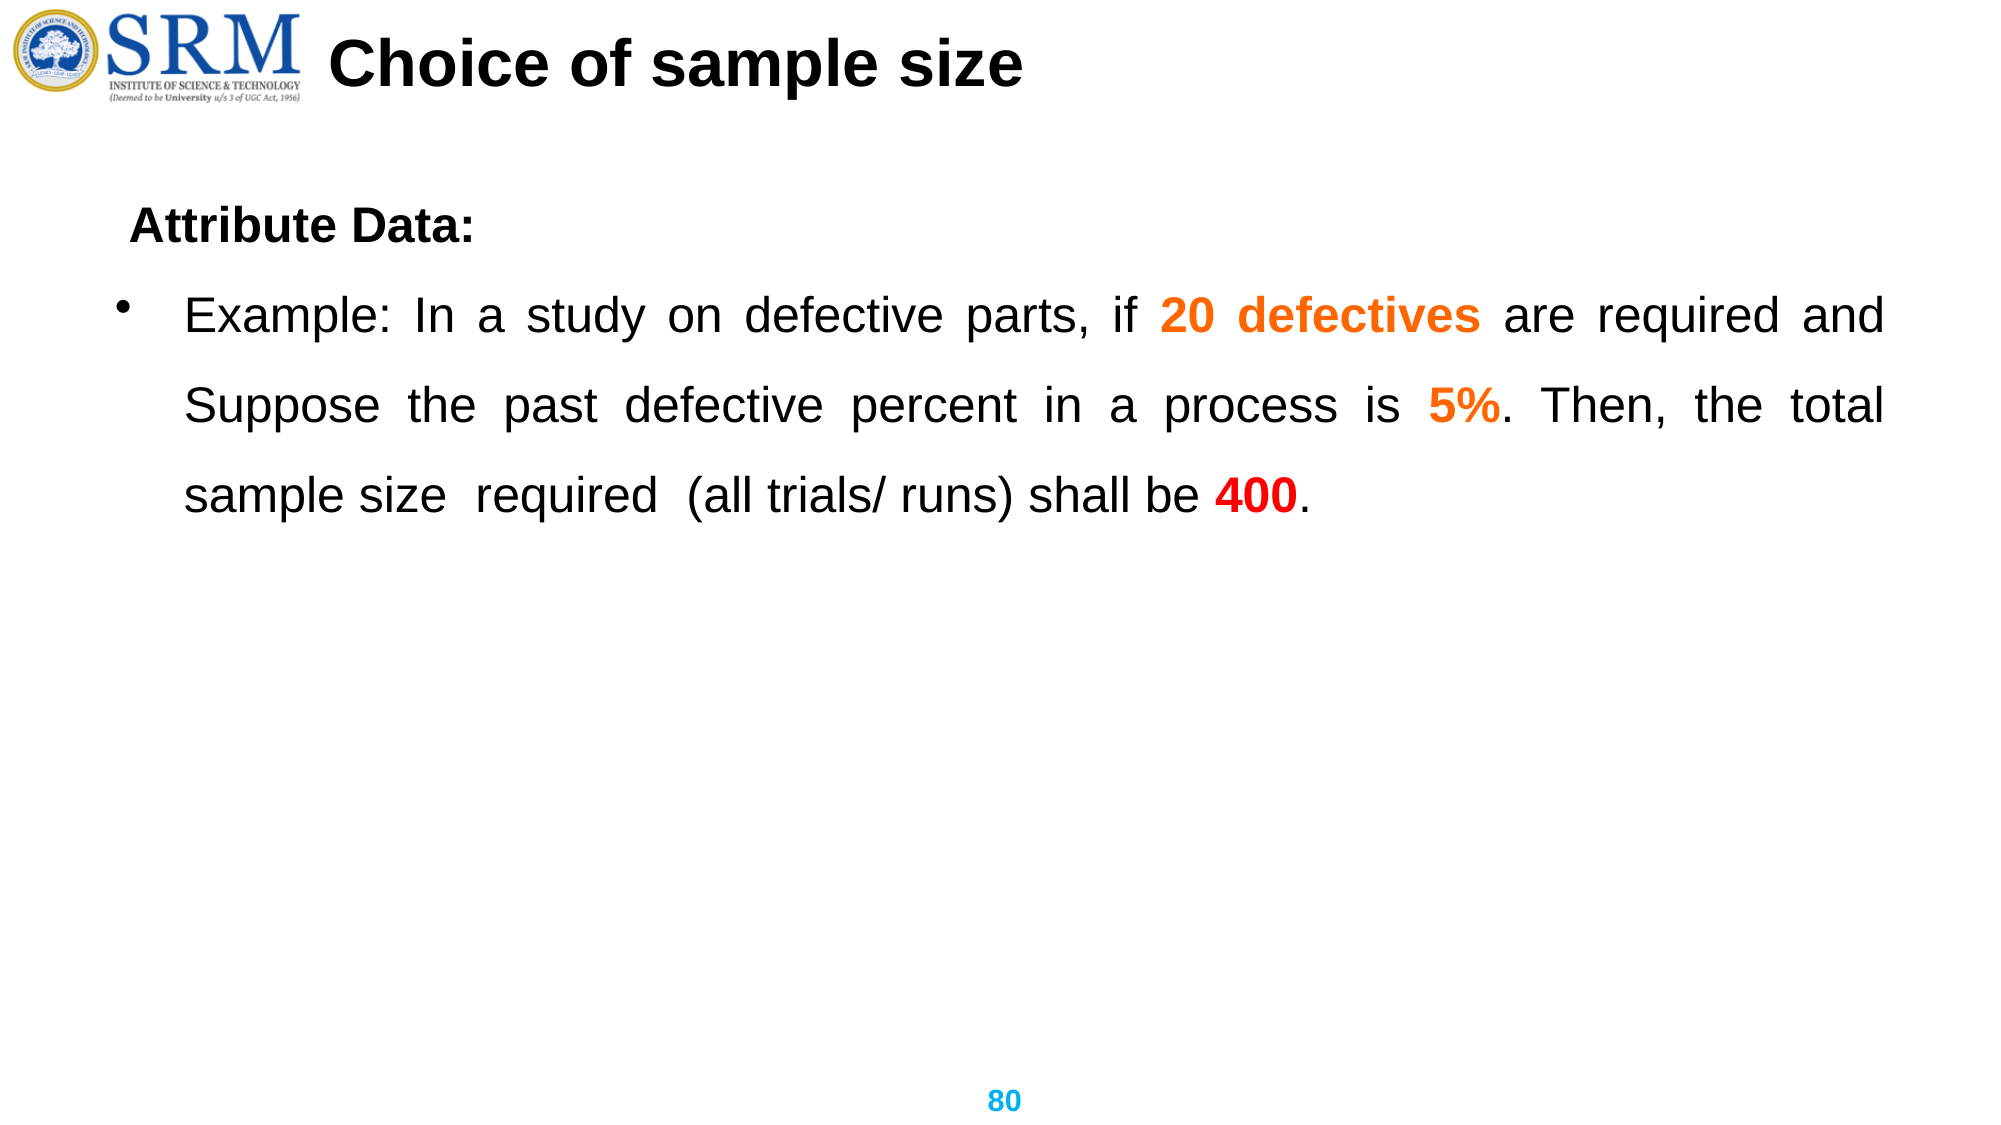

# Choice of sample size
 Attribute Data:
Example: In a study on defective parts, if 20 defectives are required and Suppose the past defective percent in a process is 5%. Then, the total sample size  required  (all trials/ runs) shall be 400.

80